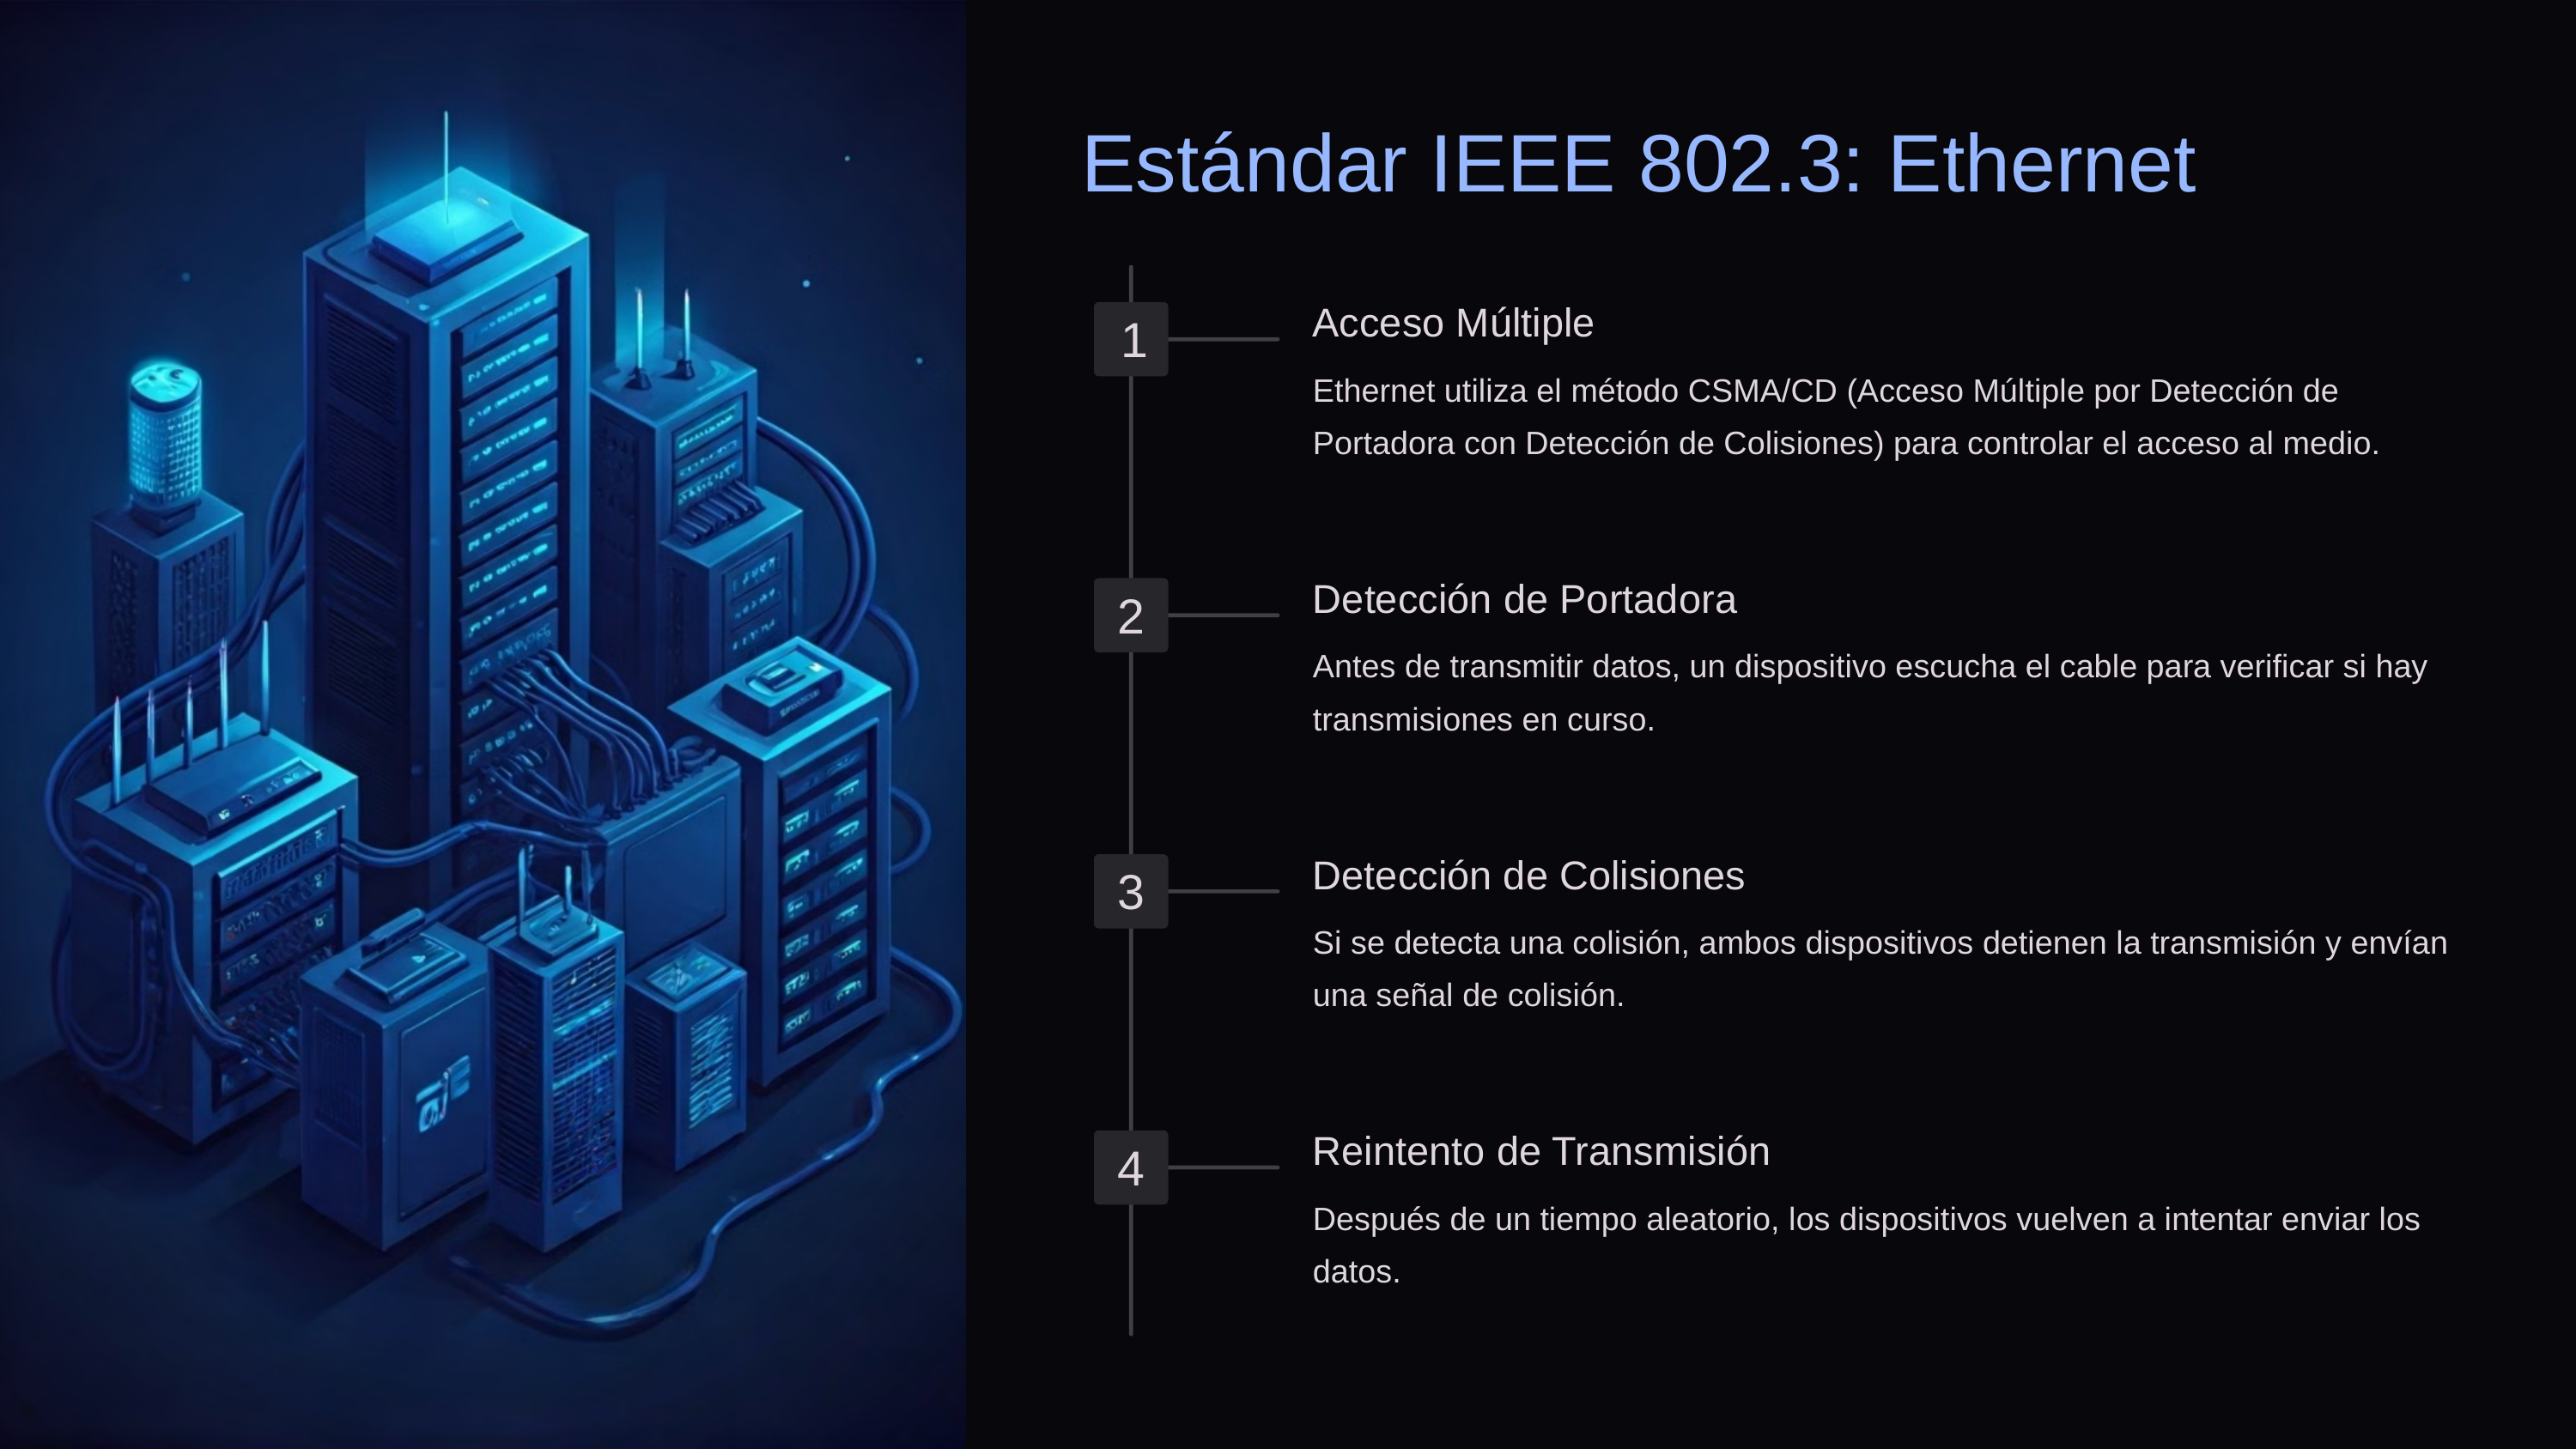

Estándar IEEE 802.3: Ethernet

Acceso Múltiple

1

Ethernet utiliza el método CSMA/CD (Acceso Múltiple por Detección de Portadora con Detección de Colisiones) para controlar el acceso al medio.
Detección de Portadora

2

Antes de transmitir datos, un dispositivo escucha el cable para verificar si hay transmisiones en curso.
Detección de Colisiones

3

Si se detecta una colisión, ambos dispositivos detienen la transmisión y envían una señal de colisión.
Reintento de Transmisión

4

Después de un tiempo aleatorio, los dispositivos vuelven a intentar enviar los datos.